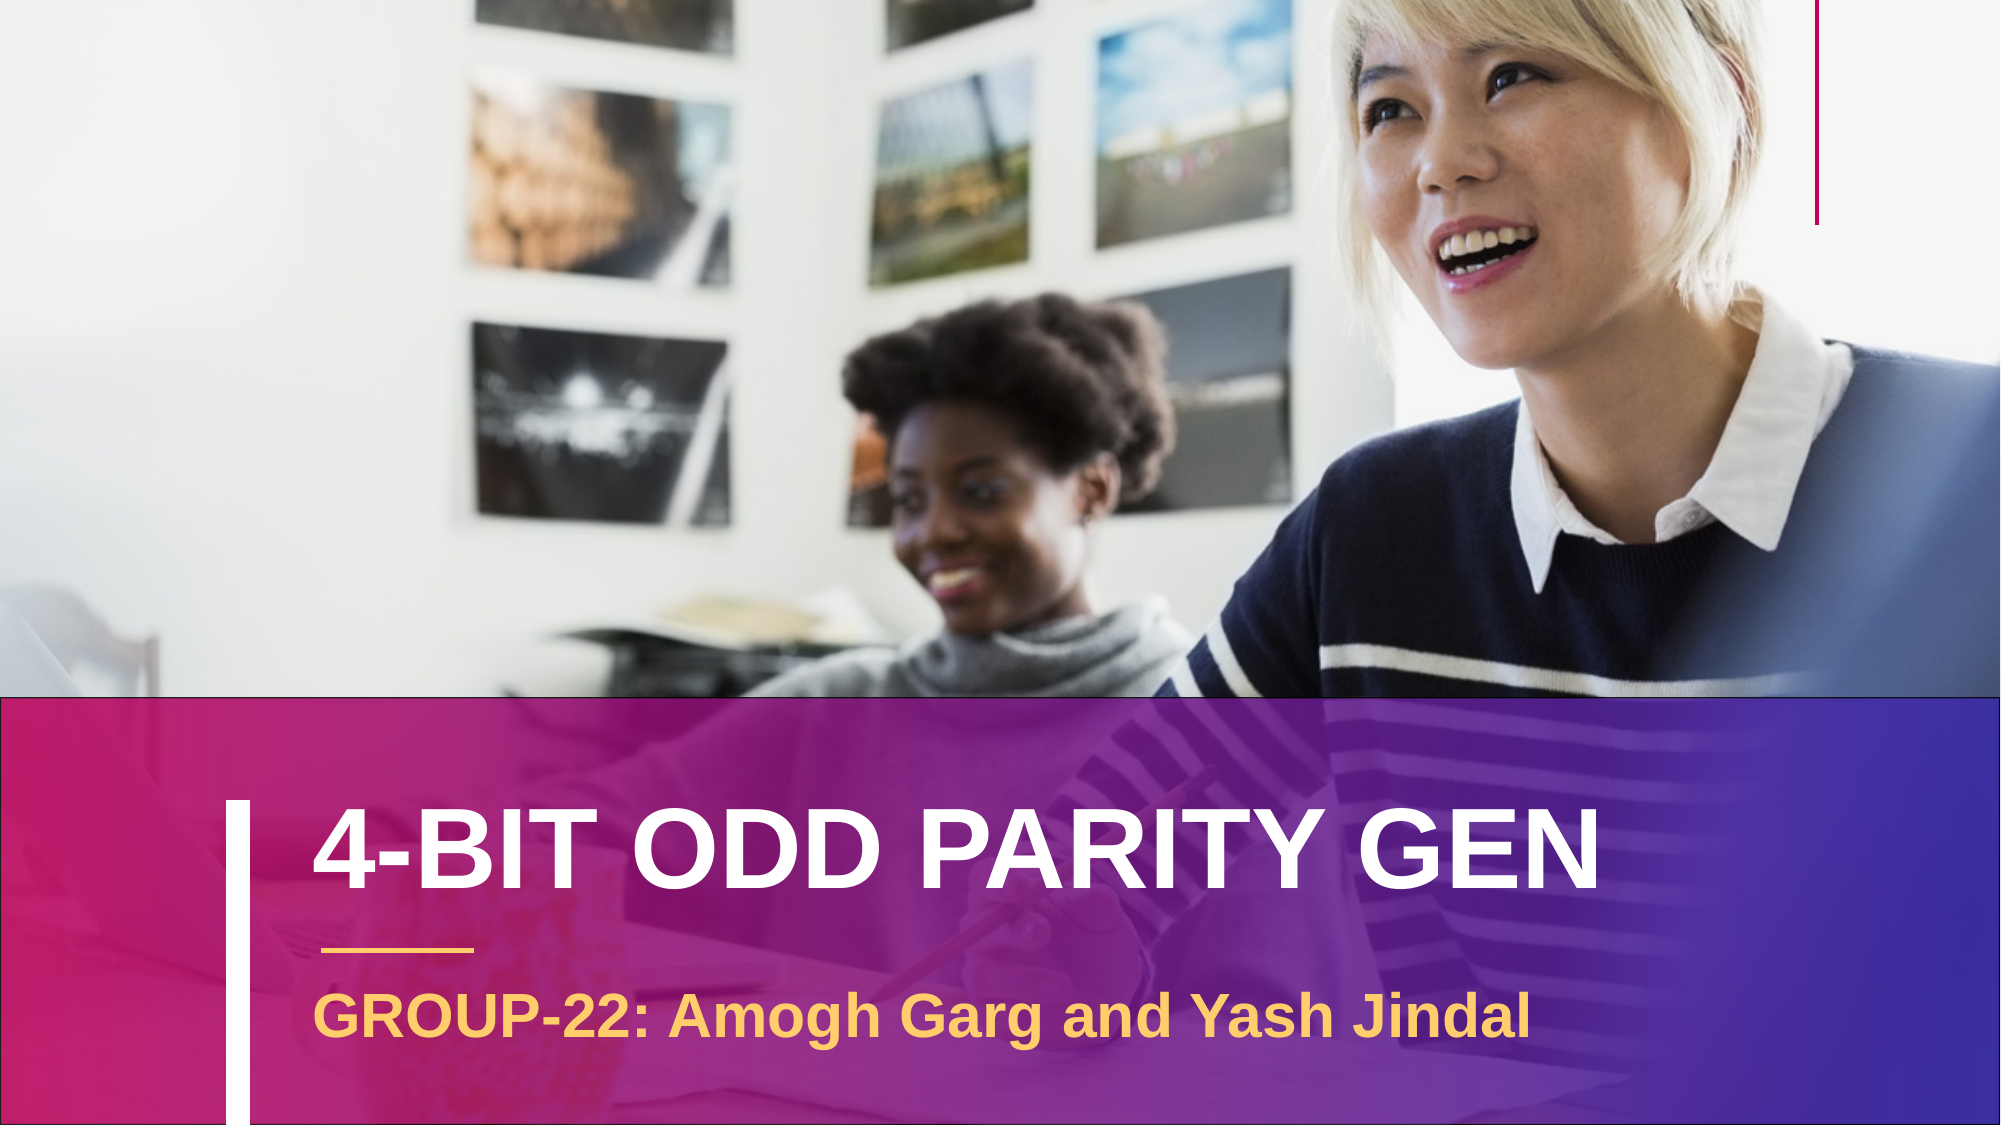

# 4-BIT ODD PARITY GEN
GROUP-22: Amogh Garg and Yash Jindal